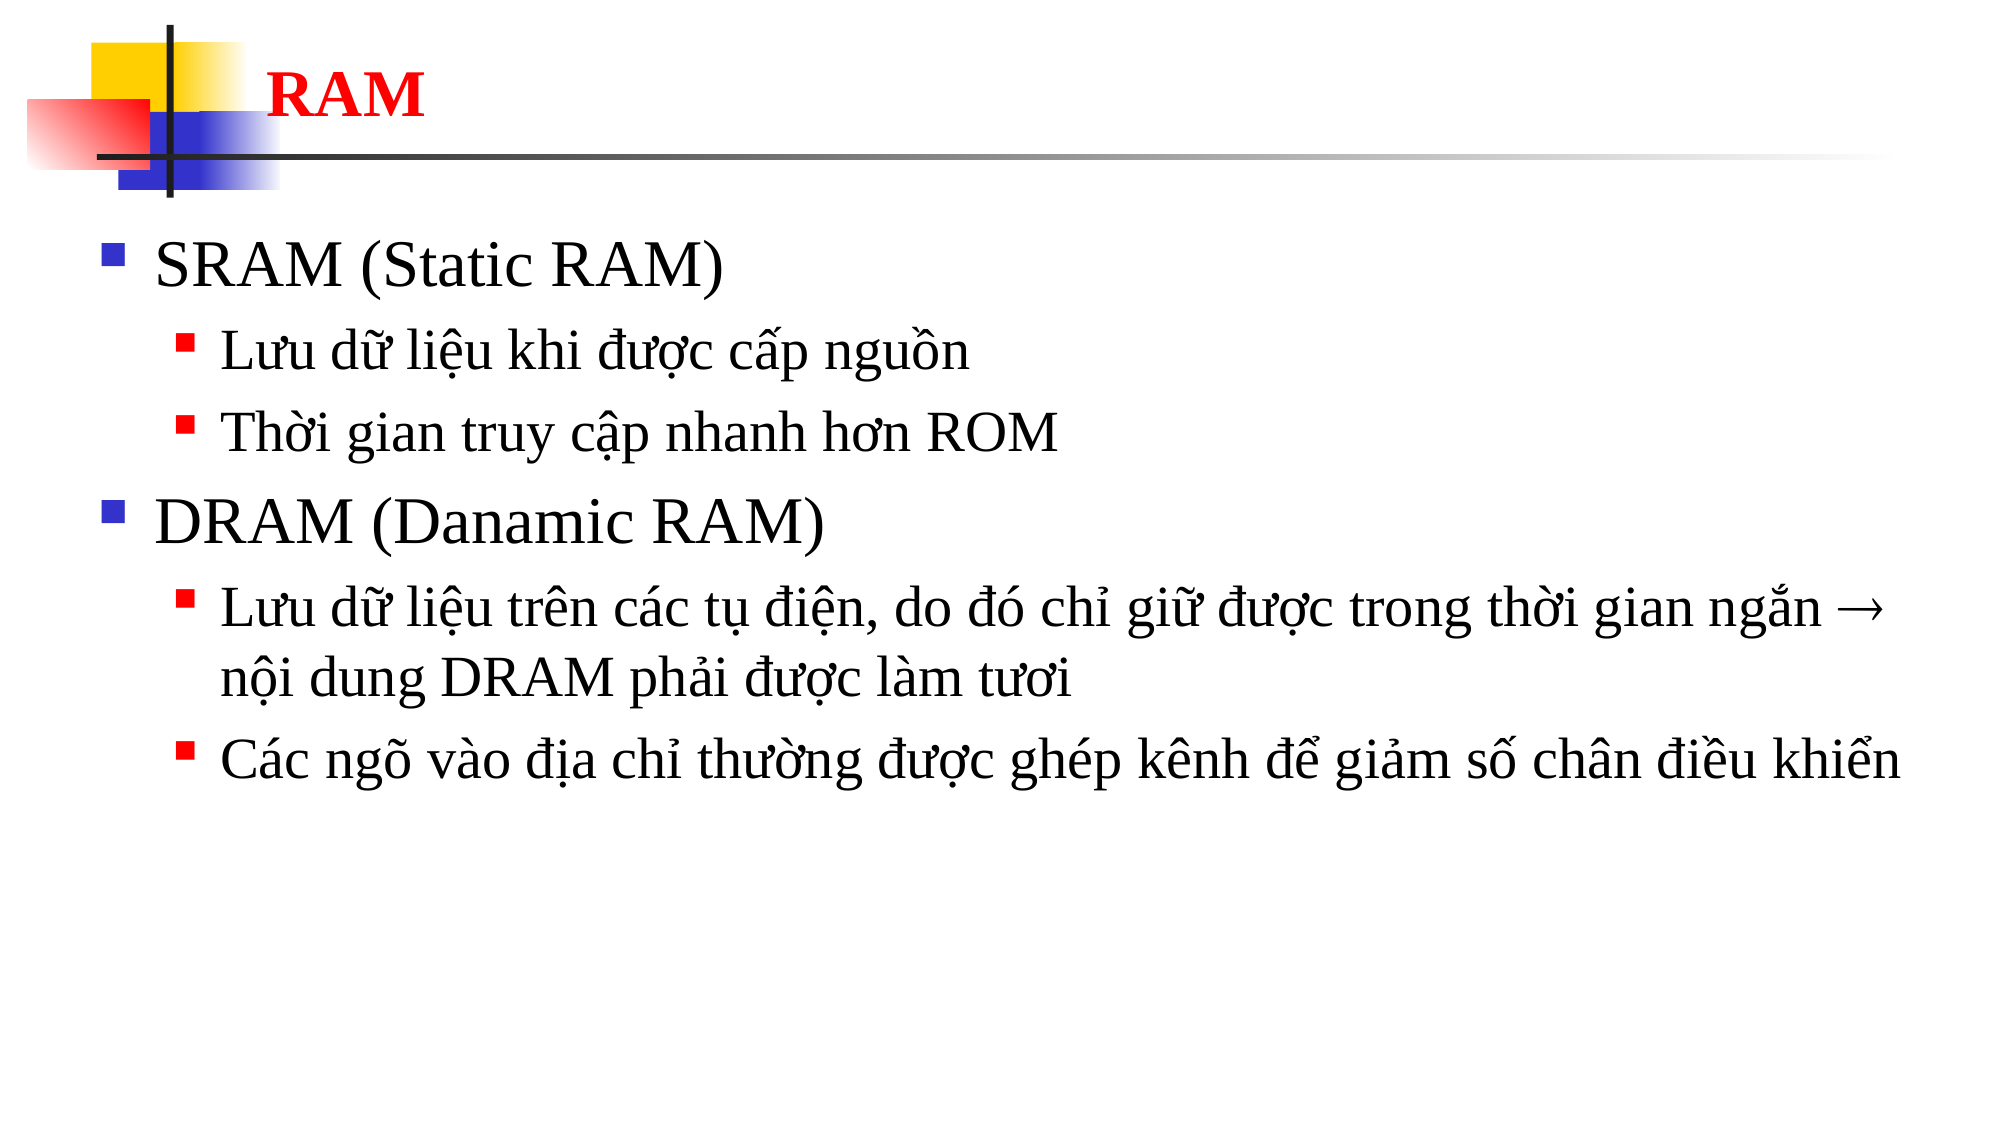

# RAM
SRAM (Static RAM)
Lưu dữ liệu khi được cấp nguồn
Thời gian truy cập nhanh hơn ROM
DRAM (Danamic RAM)
Lưu dữ liệu trên các tụ điện, do đó chỉ giữ được trong thời gian ngắn → nội dung DRAM phải được làm tươi
Các ngõ vào địa chỉ thường được ghép kênh để giảm số chân điều khiển